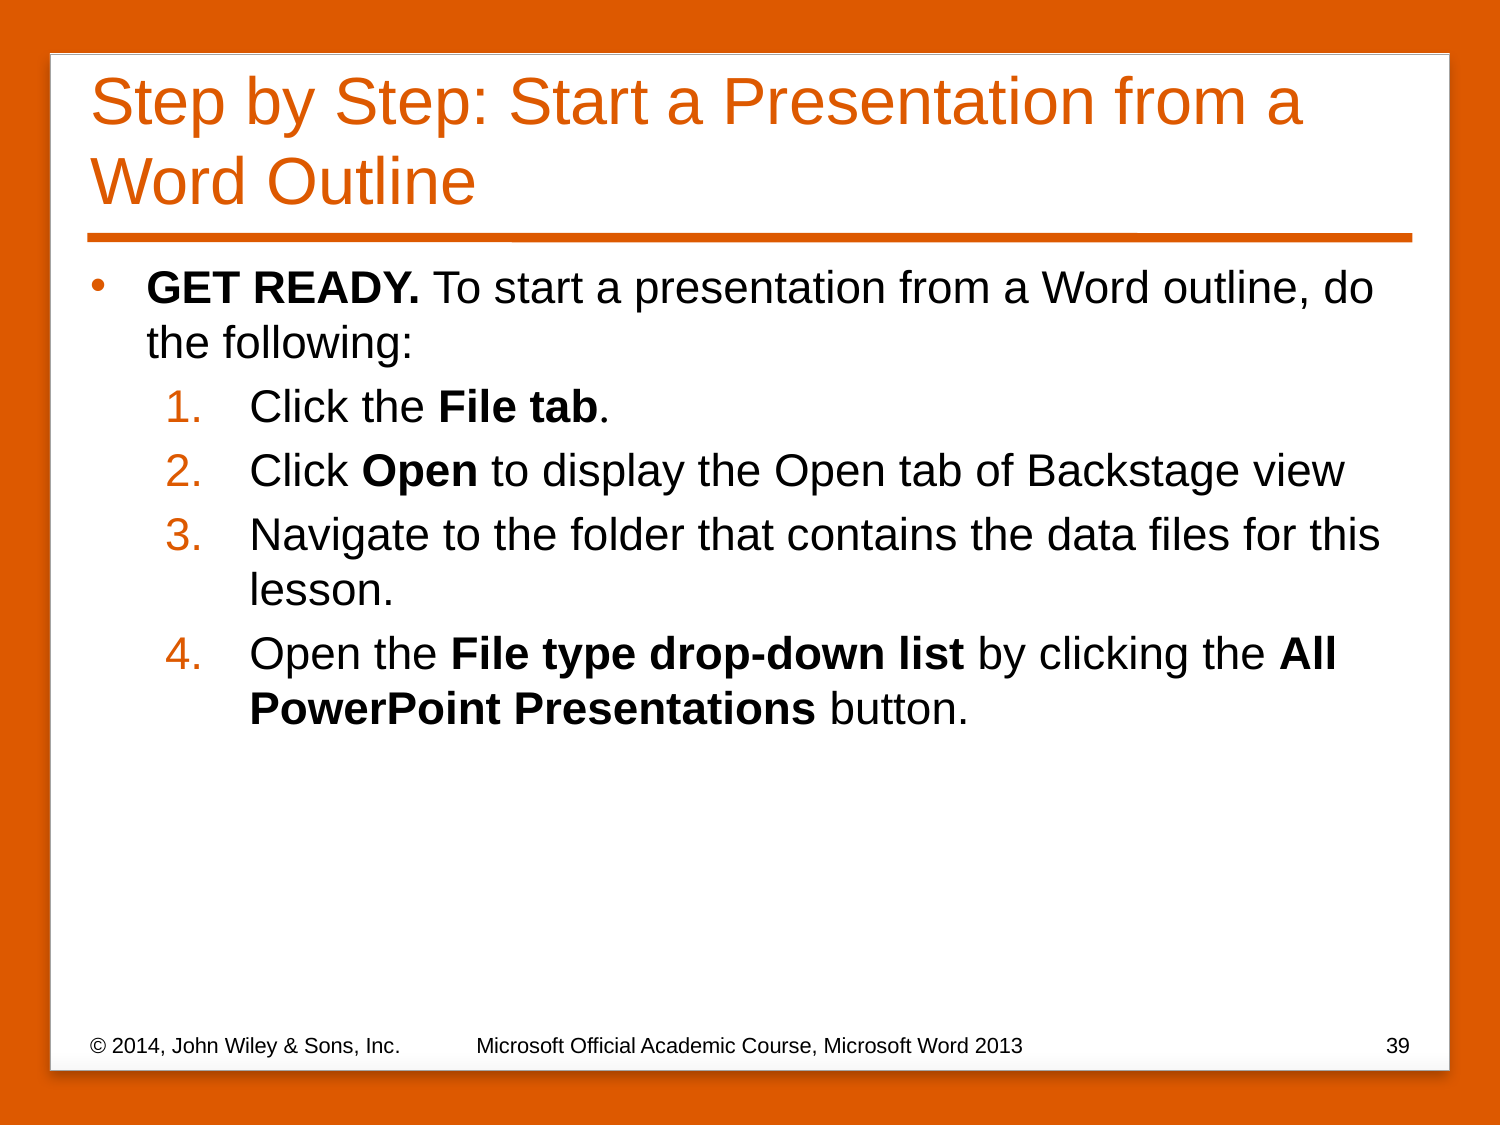

# Step by Step: Start a Presentation from a Word Outline
GET READY. To start a presentation from a Word outline, do the following:
Click the File tab.
Click Open to display the Open tab of Backstage view
Navigate to the folder that contains the data files for this lesson.
Open the File type drop-down list by clicking the All PowerPoint Presentations button.
© 2014, John Wiley & Sons, Inc.
Microsoft Official Academic Course, Microsoft Word 2013
39